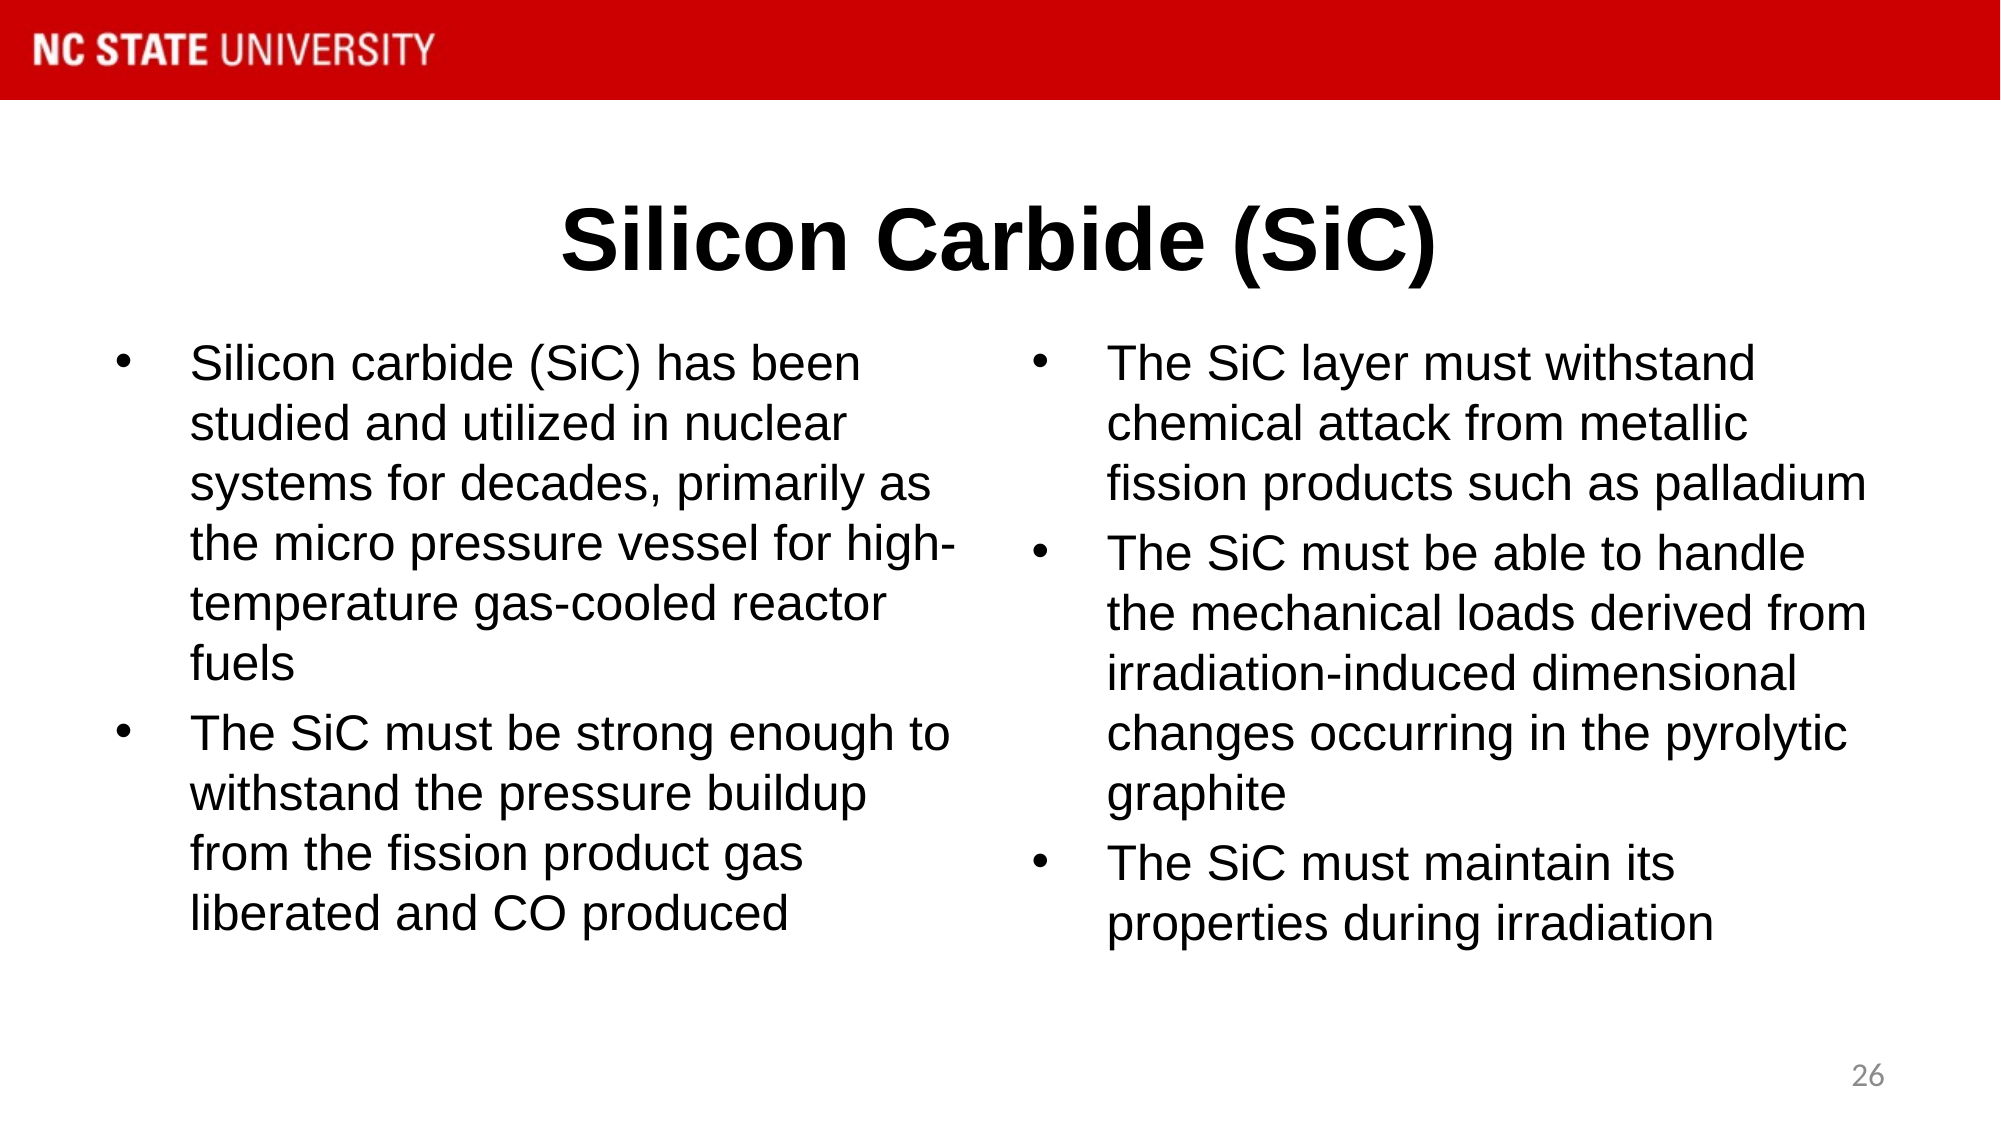

# Silicon Carbide (SiC)
Silicon carbide (SiC) has been studied and utilized in nuclear systems for decades, primarily as the micro pressure vessel for high-temperature gas-cooled reactor fuels
The SiC must be strong enough to withstand the pressure buildup from the fission product gas liberated and CO produced

The SiC layer must withstand chemical attack from metallic fission products such as palladium
The SiC must be able to handle the mechanical loads derived from irradiation-induced dimensional changes occurring in the pyrolytic graphite
The SiC must maintain its properties during irradiation

26